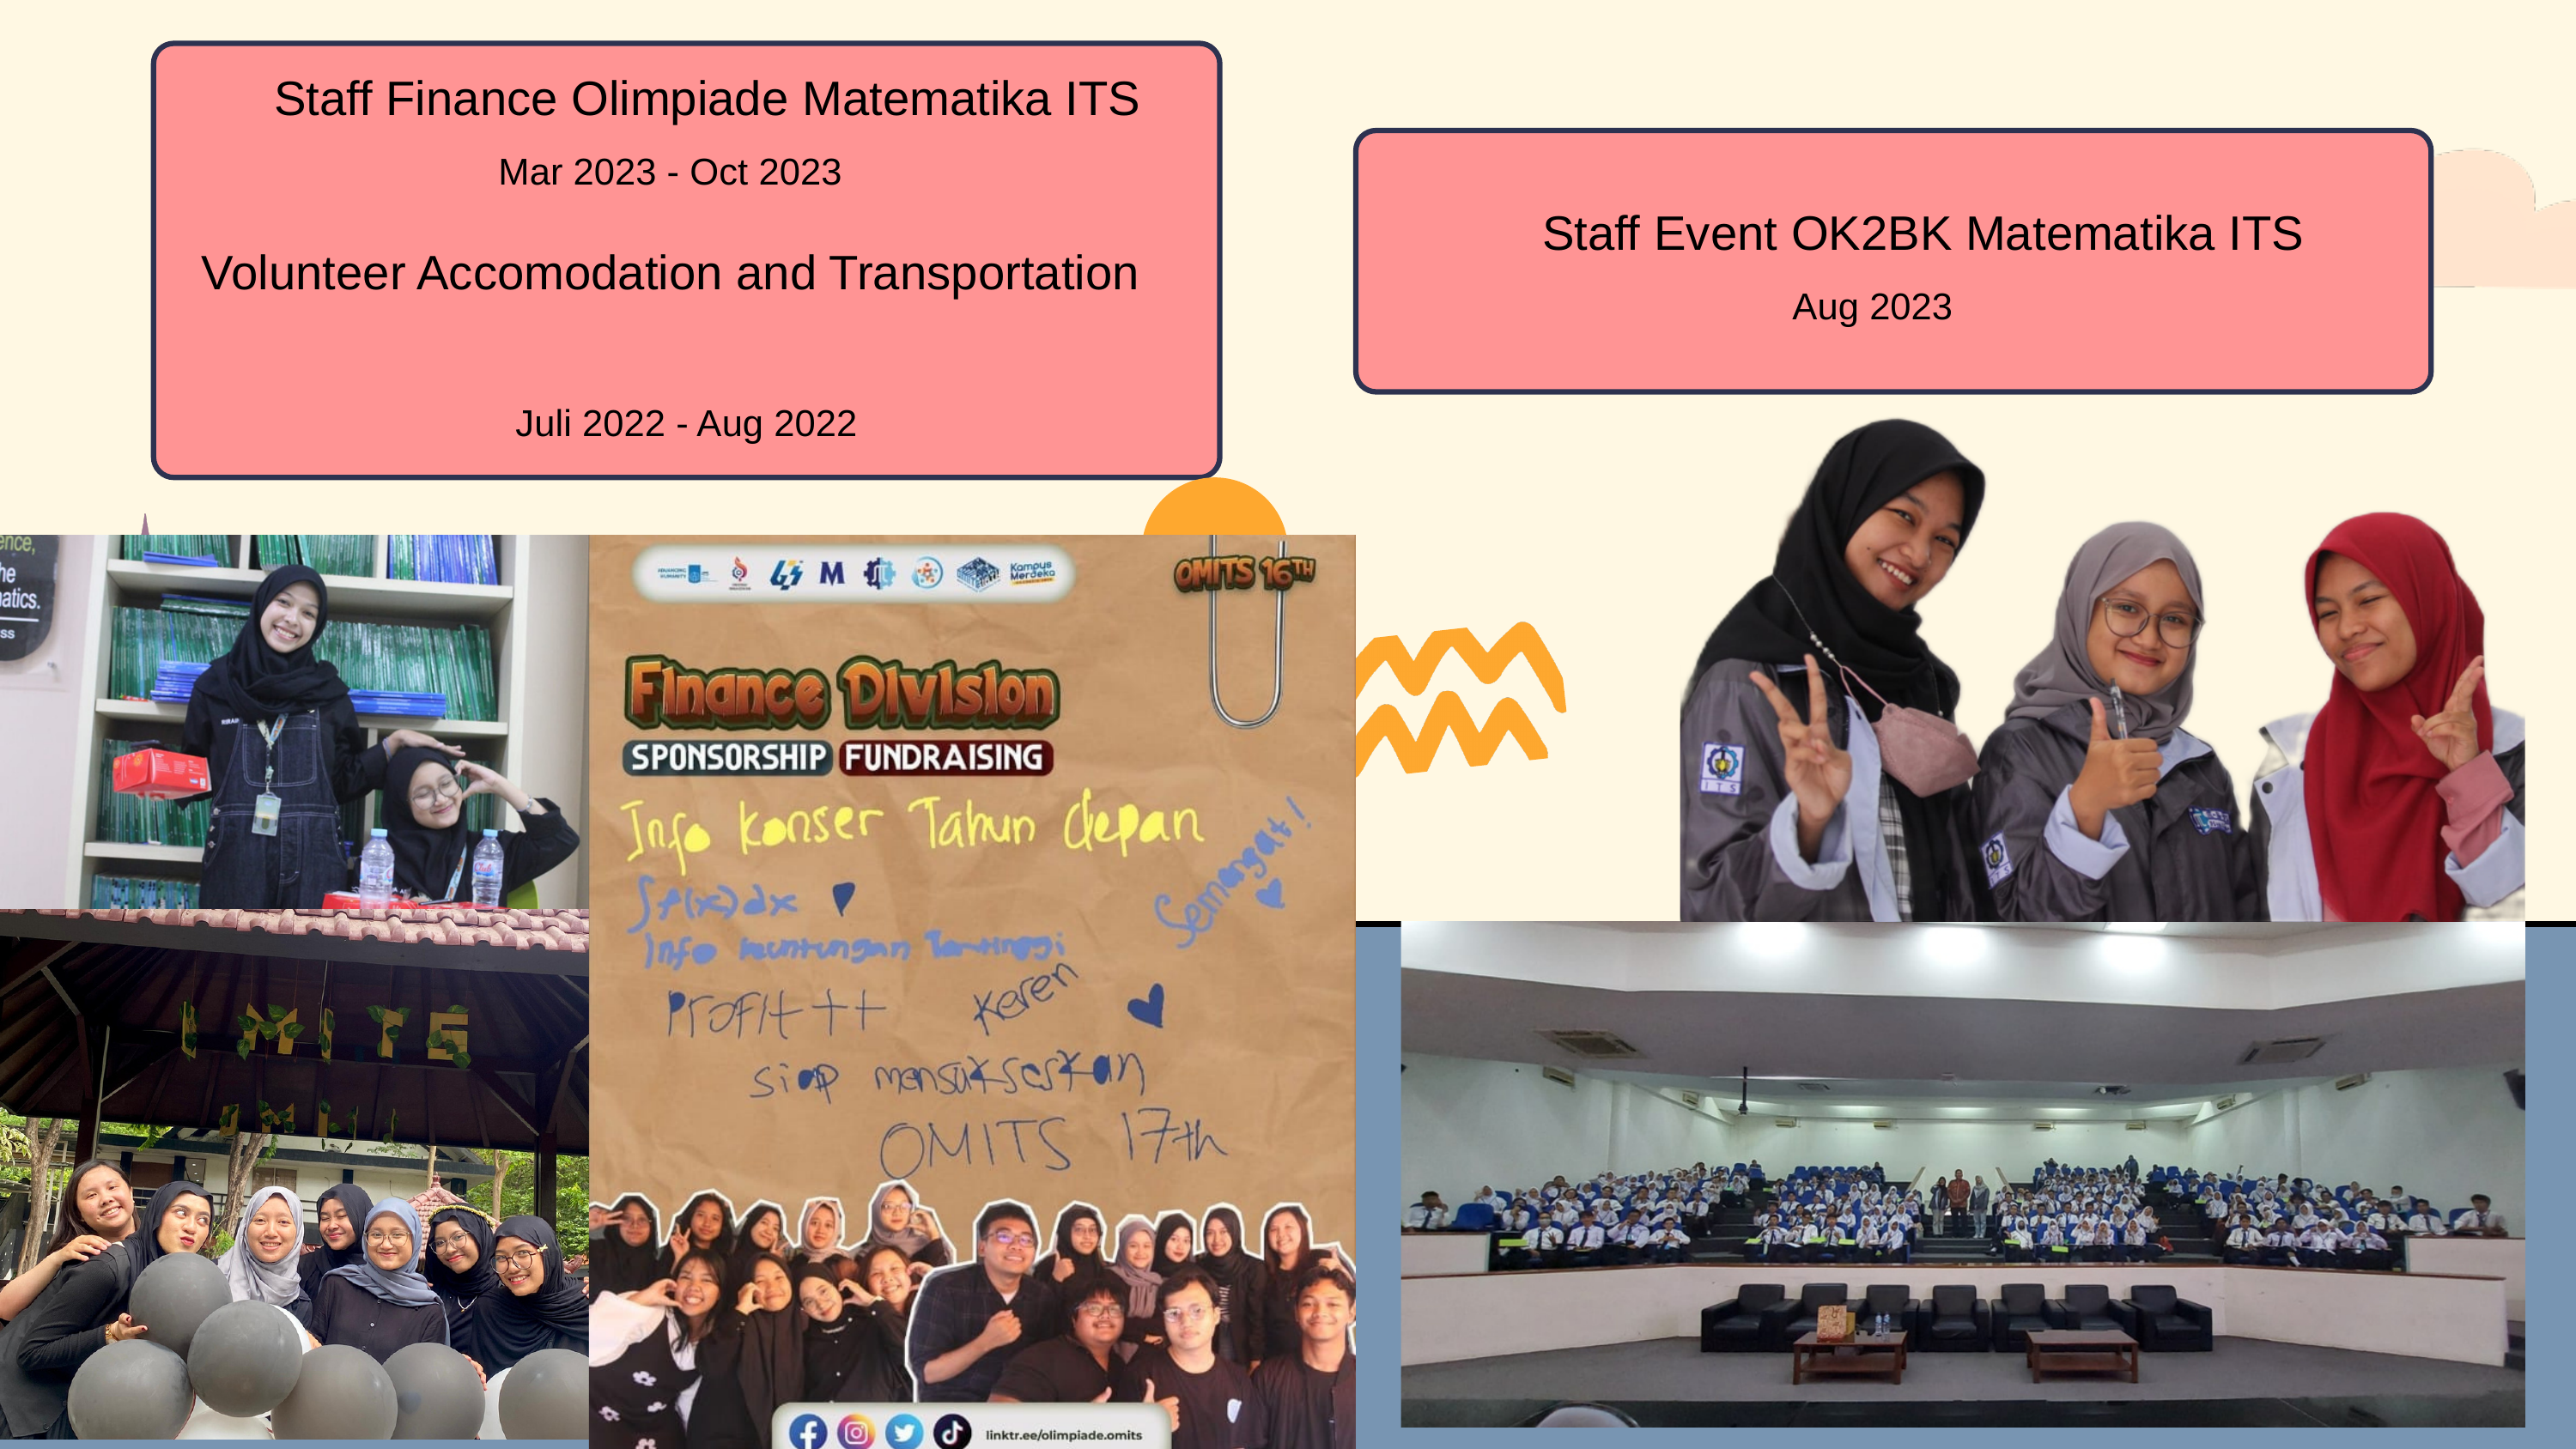

Staff Finance Olimpiade Matematika ITS

Mar 2023 - Oct 2023

Staff Event OK2BK Matematika ITS
Volunteer Accomodation and Transportation
Aug 2023

Juli 2022 - Aug 2022